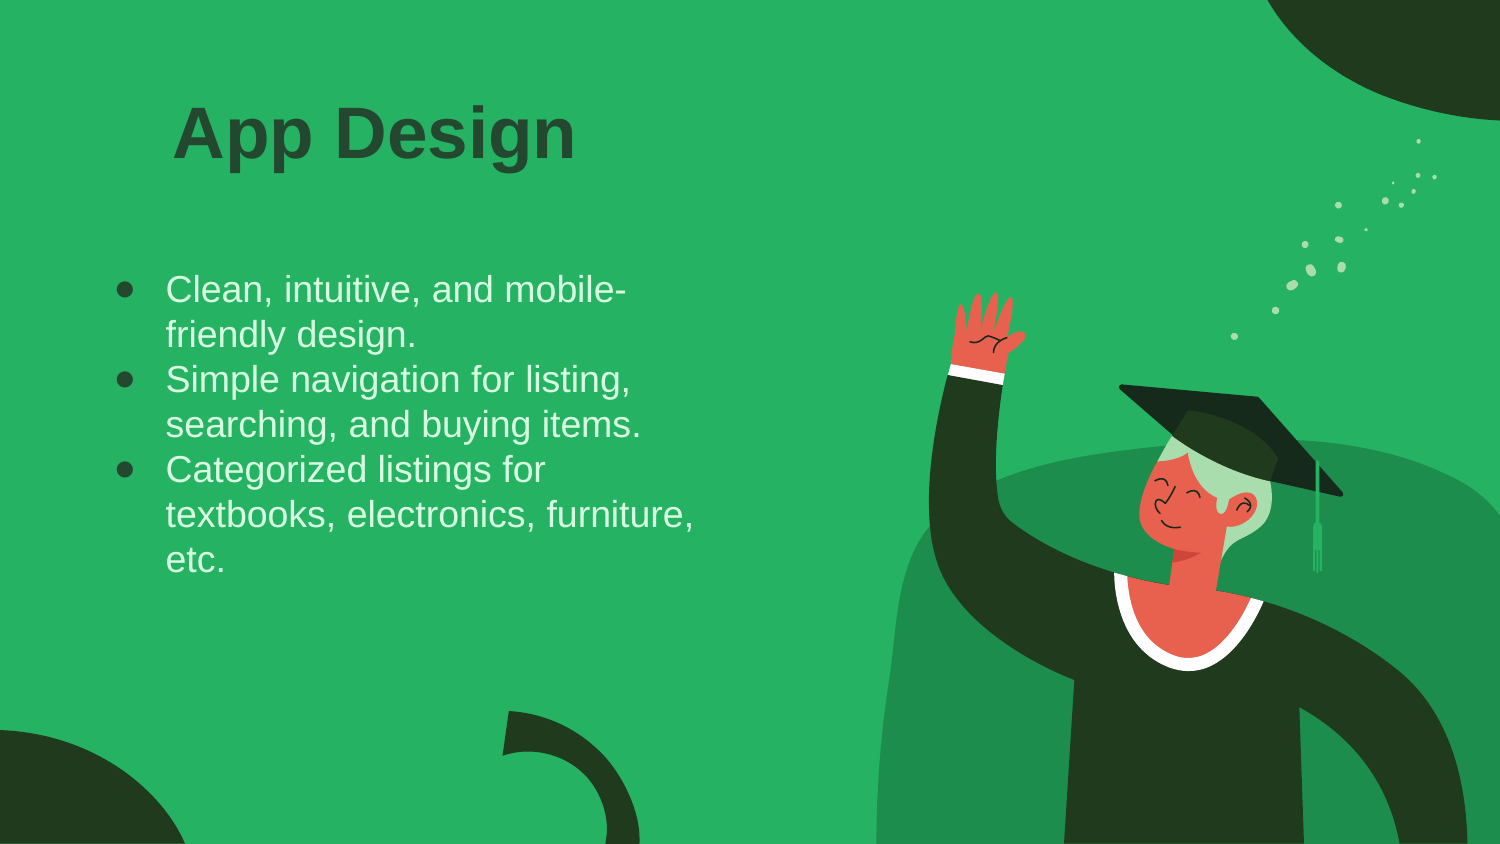

# App Design
Clean, intuitive, and mobile-friendly design.
Simple navigation for listing, searching, and buying items.
Categorized listings for textbooks, electronics, furniture, etc.